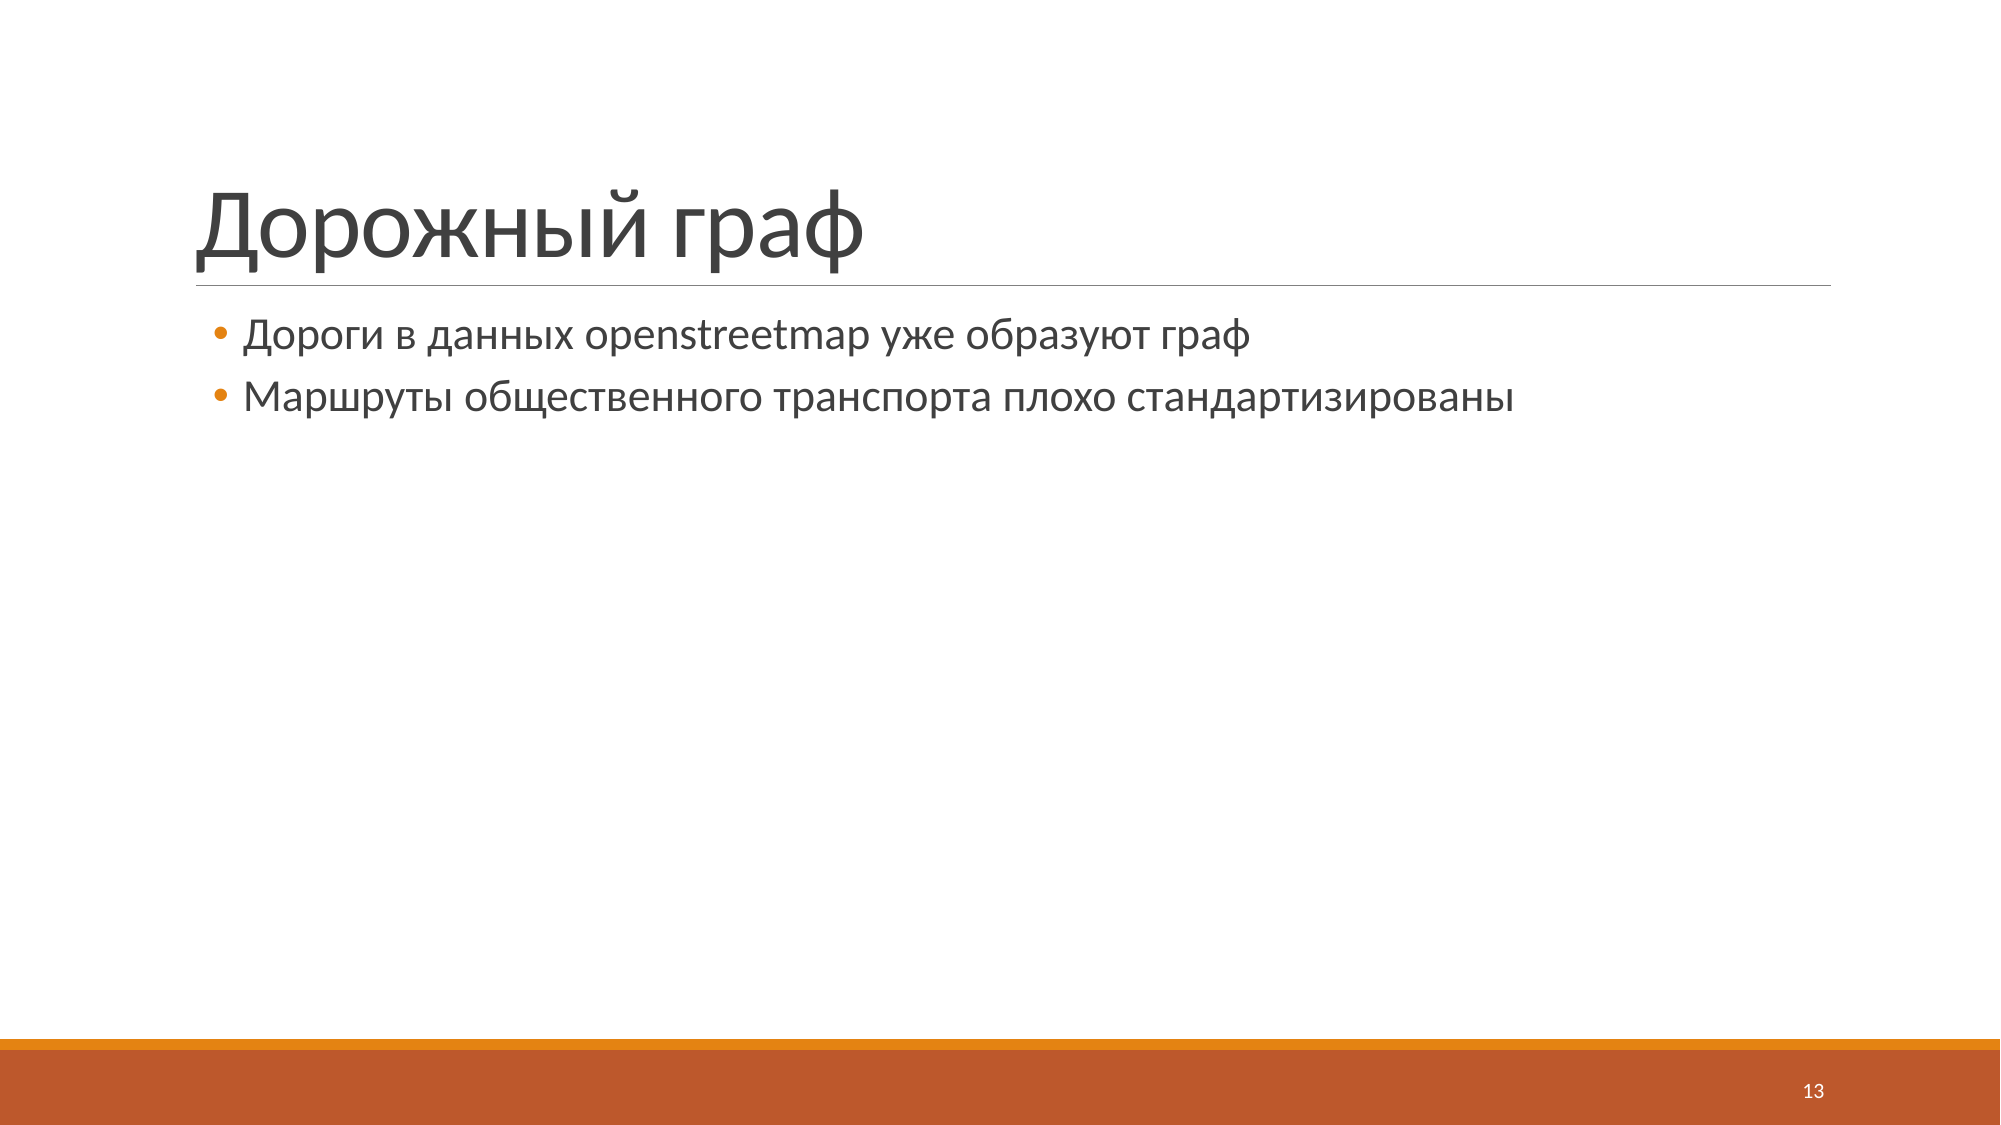

# Дорожный граф
Дороги в данных openstreetmap уже образуют граф
Маршруты общественного транспорта плохо стандартизированы

13